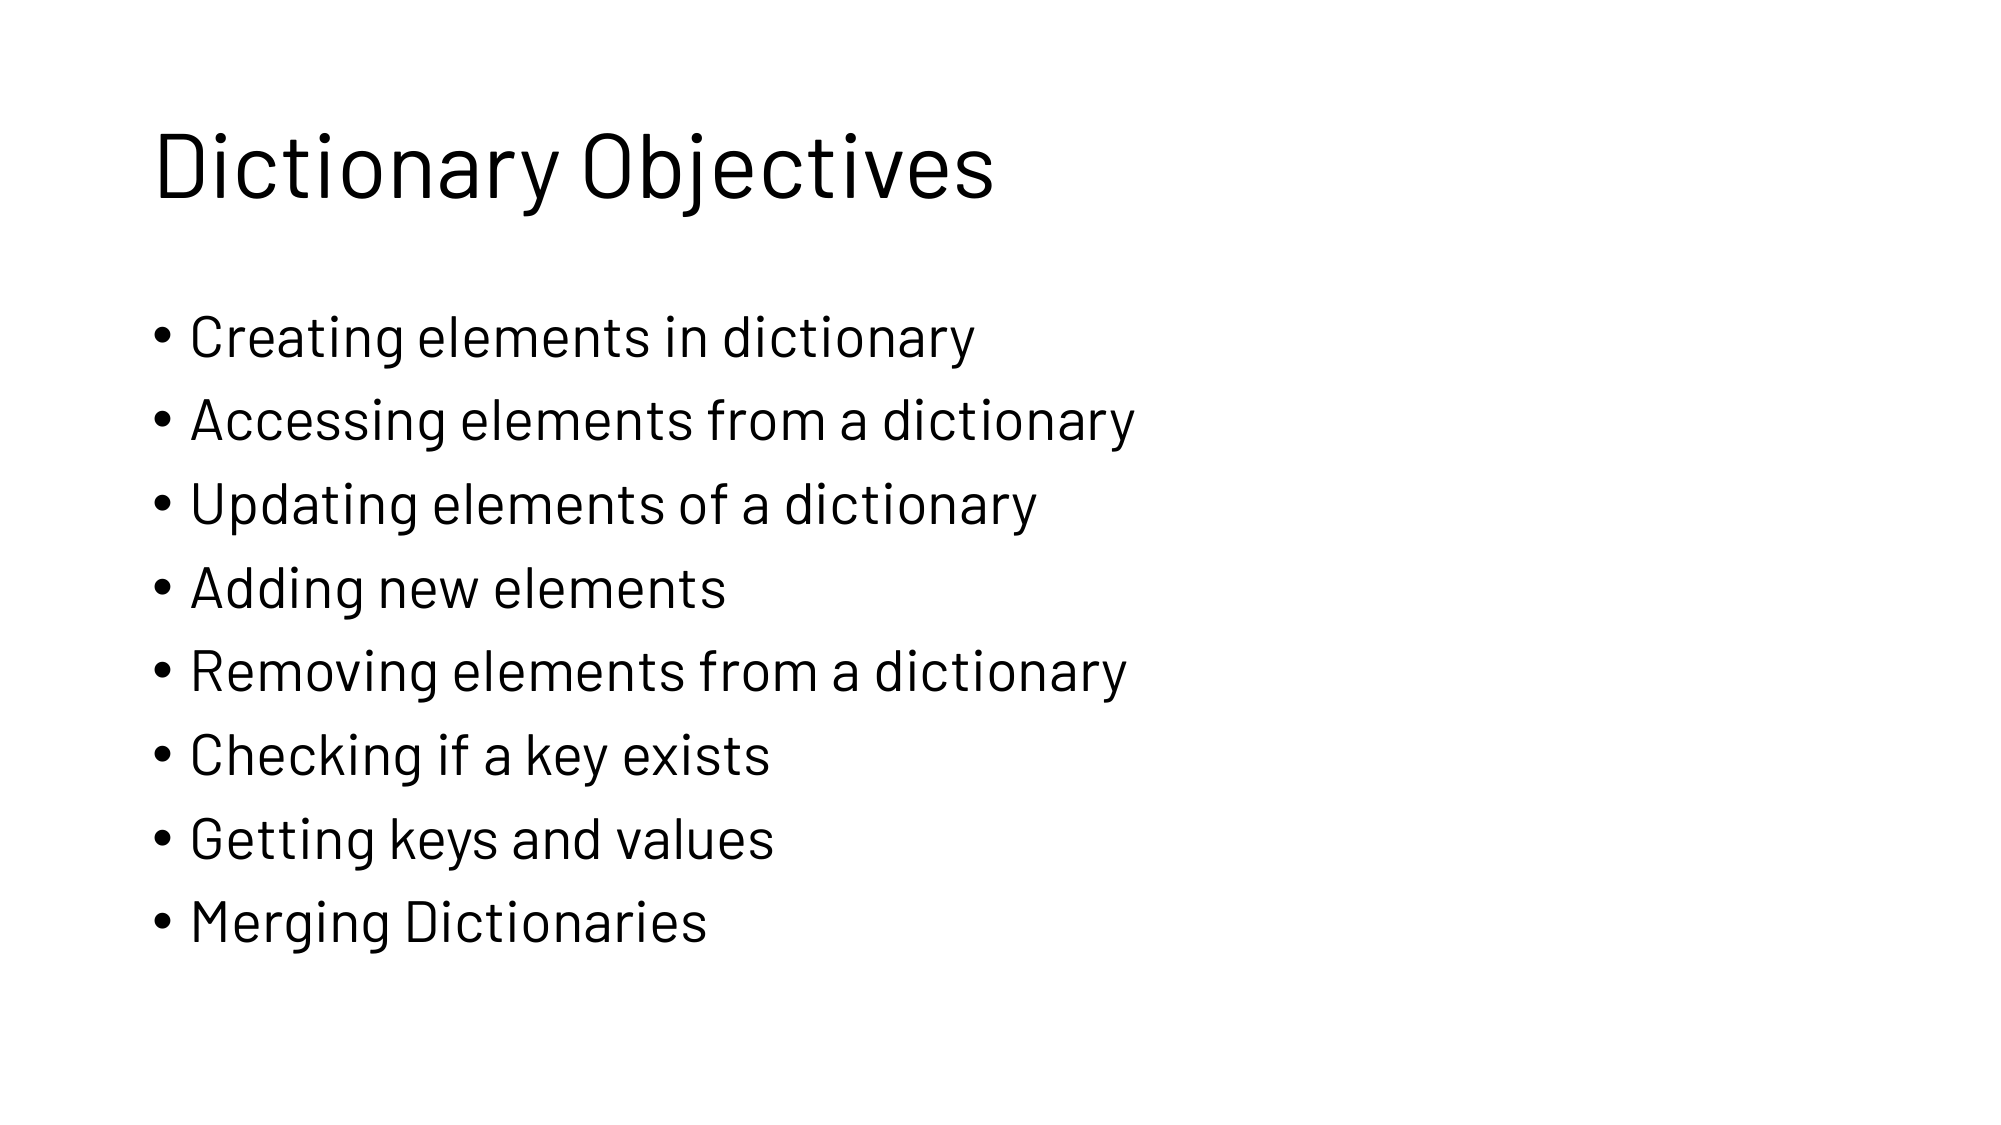

# Dictionary Objectives
Creating elements in dictionary
Accessing elements from a dictionary
Updating elements of a dictionary
Adding new elements
Removing elements from a dictionary
Checking if a key exists
Getting keys and values
Merging Dictionaries